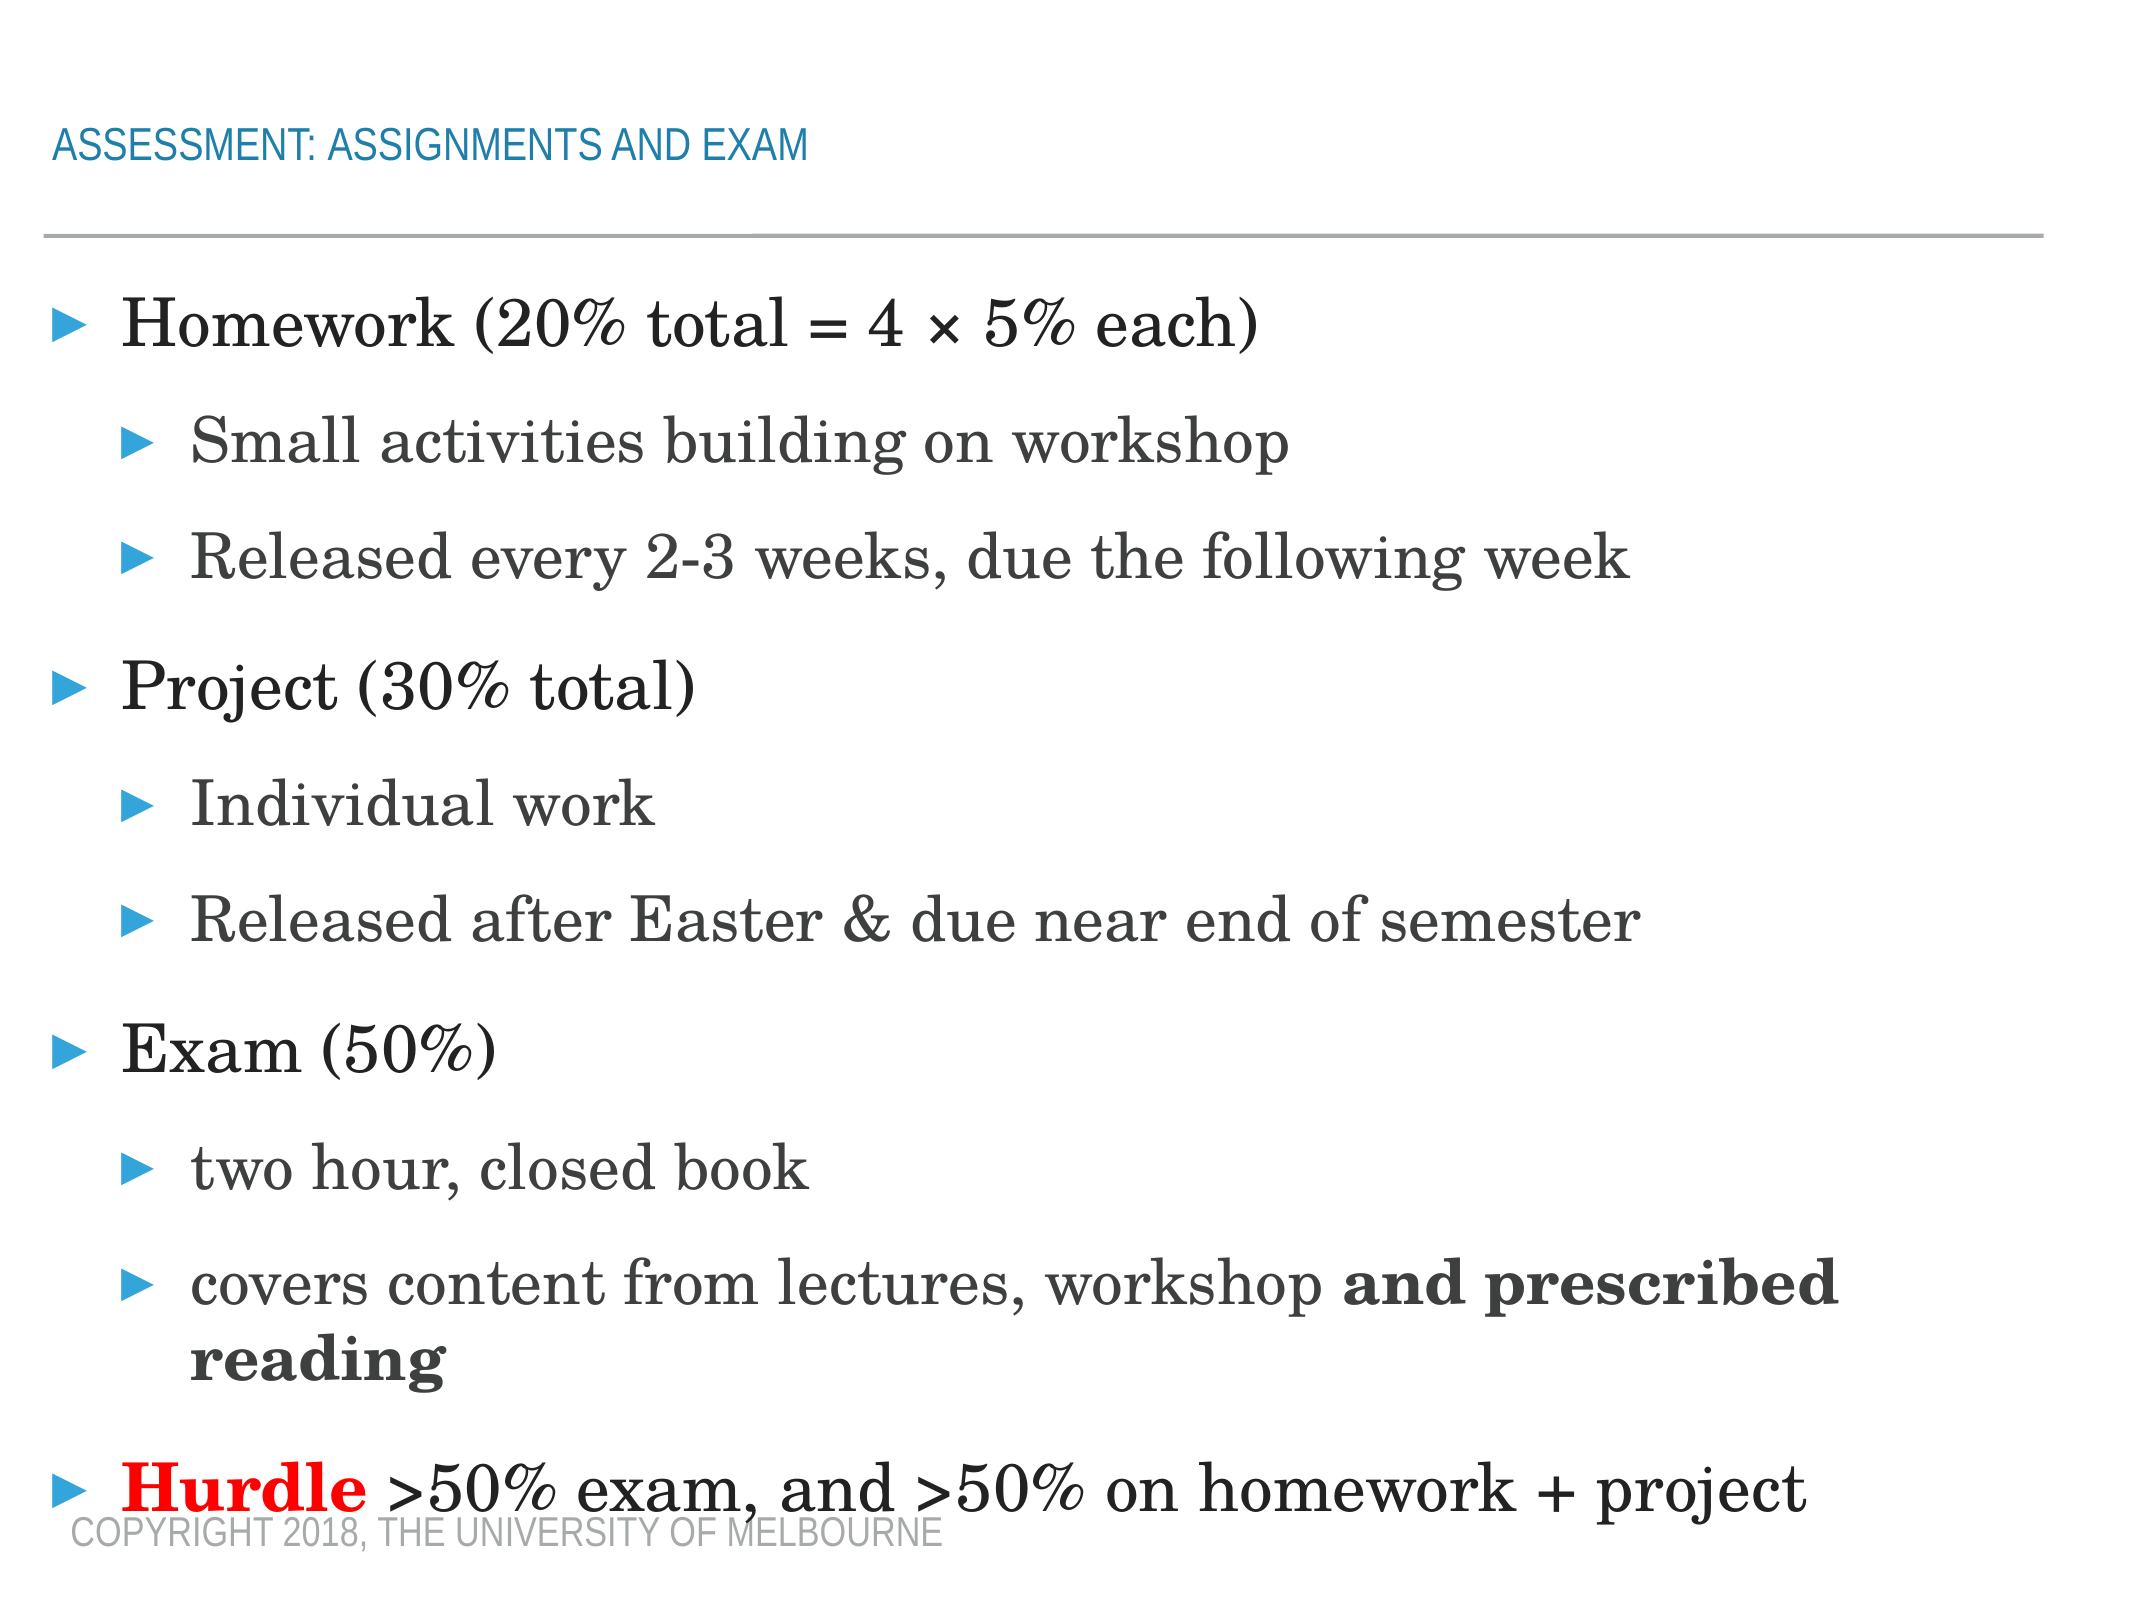

# Assessment: Assignments and Exam
Homework (20% total = 4 × 5% each)
Small activities building on workshop
Released every 2-3 weeks, due the following week
Project (30% total)
Individual work
Released after Easter & due near end of semester
Exam (50%)
two hour, closed book
covers content from lectures, workshop and prescribed reading
Hurdle >50% exam, and >50% on homework + project